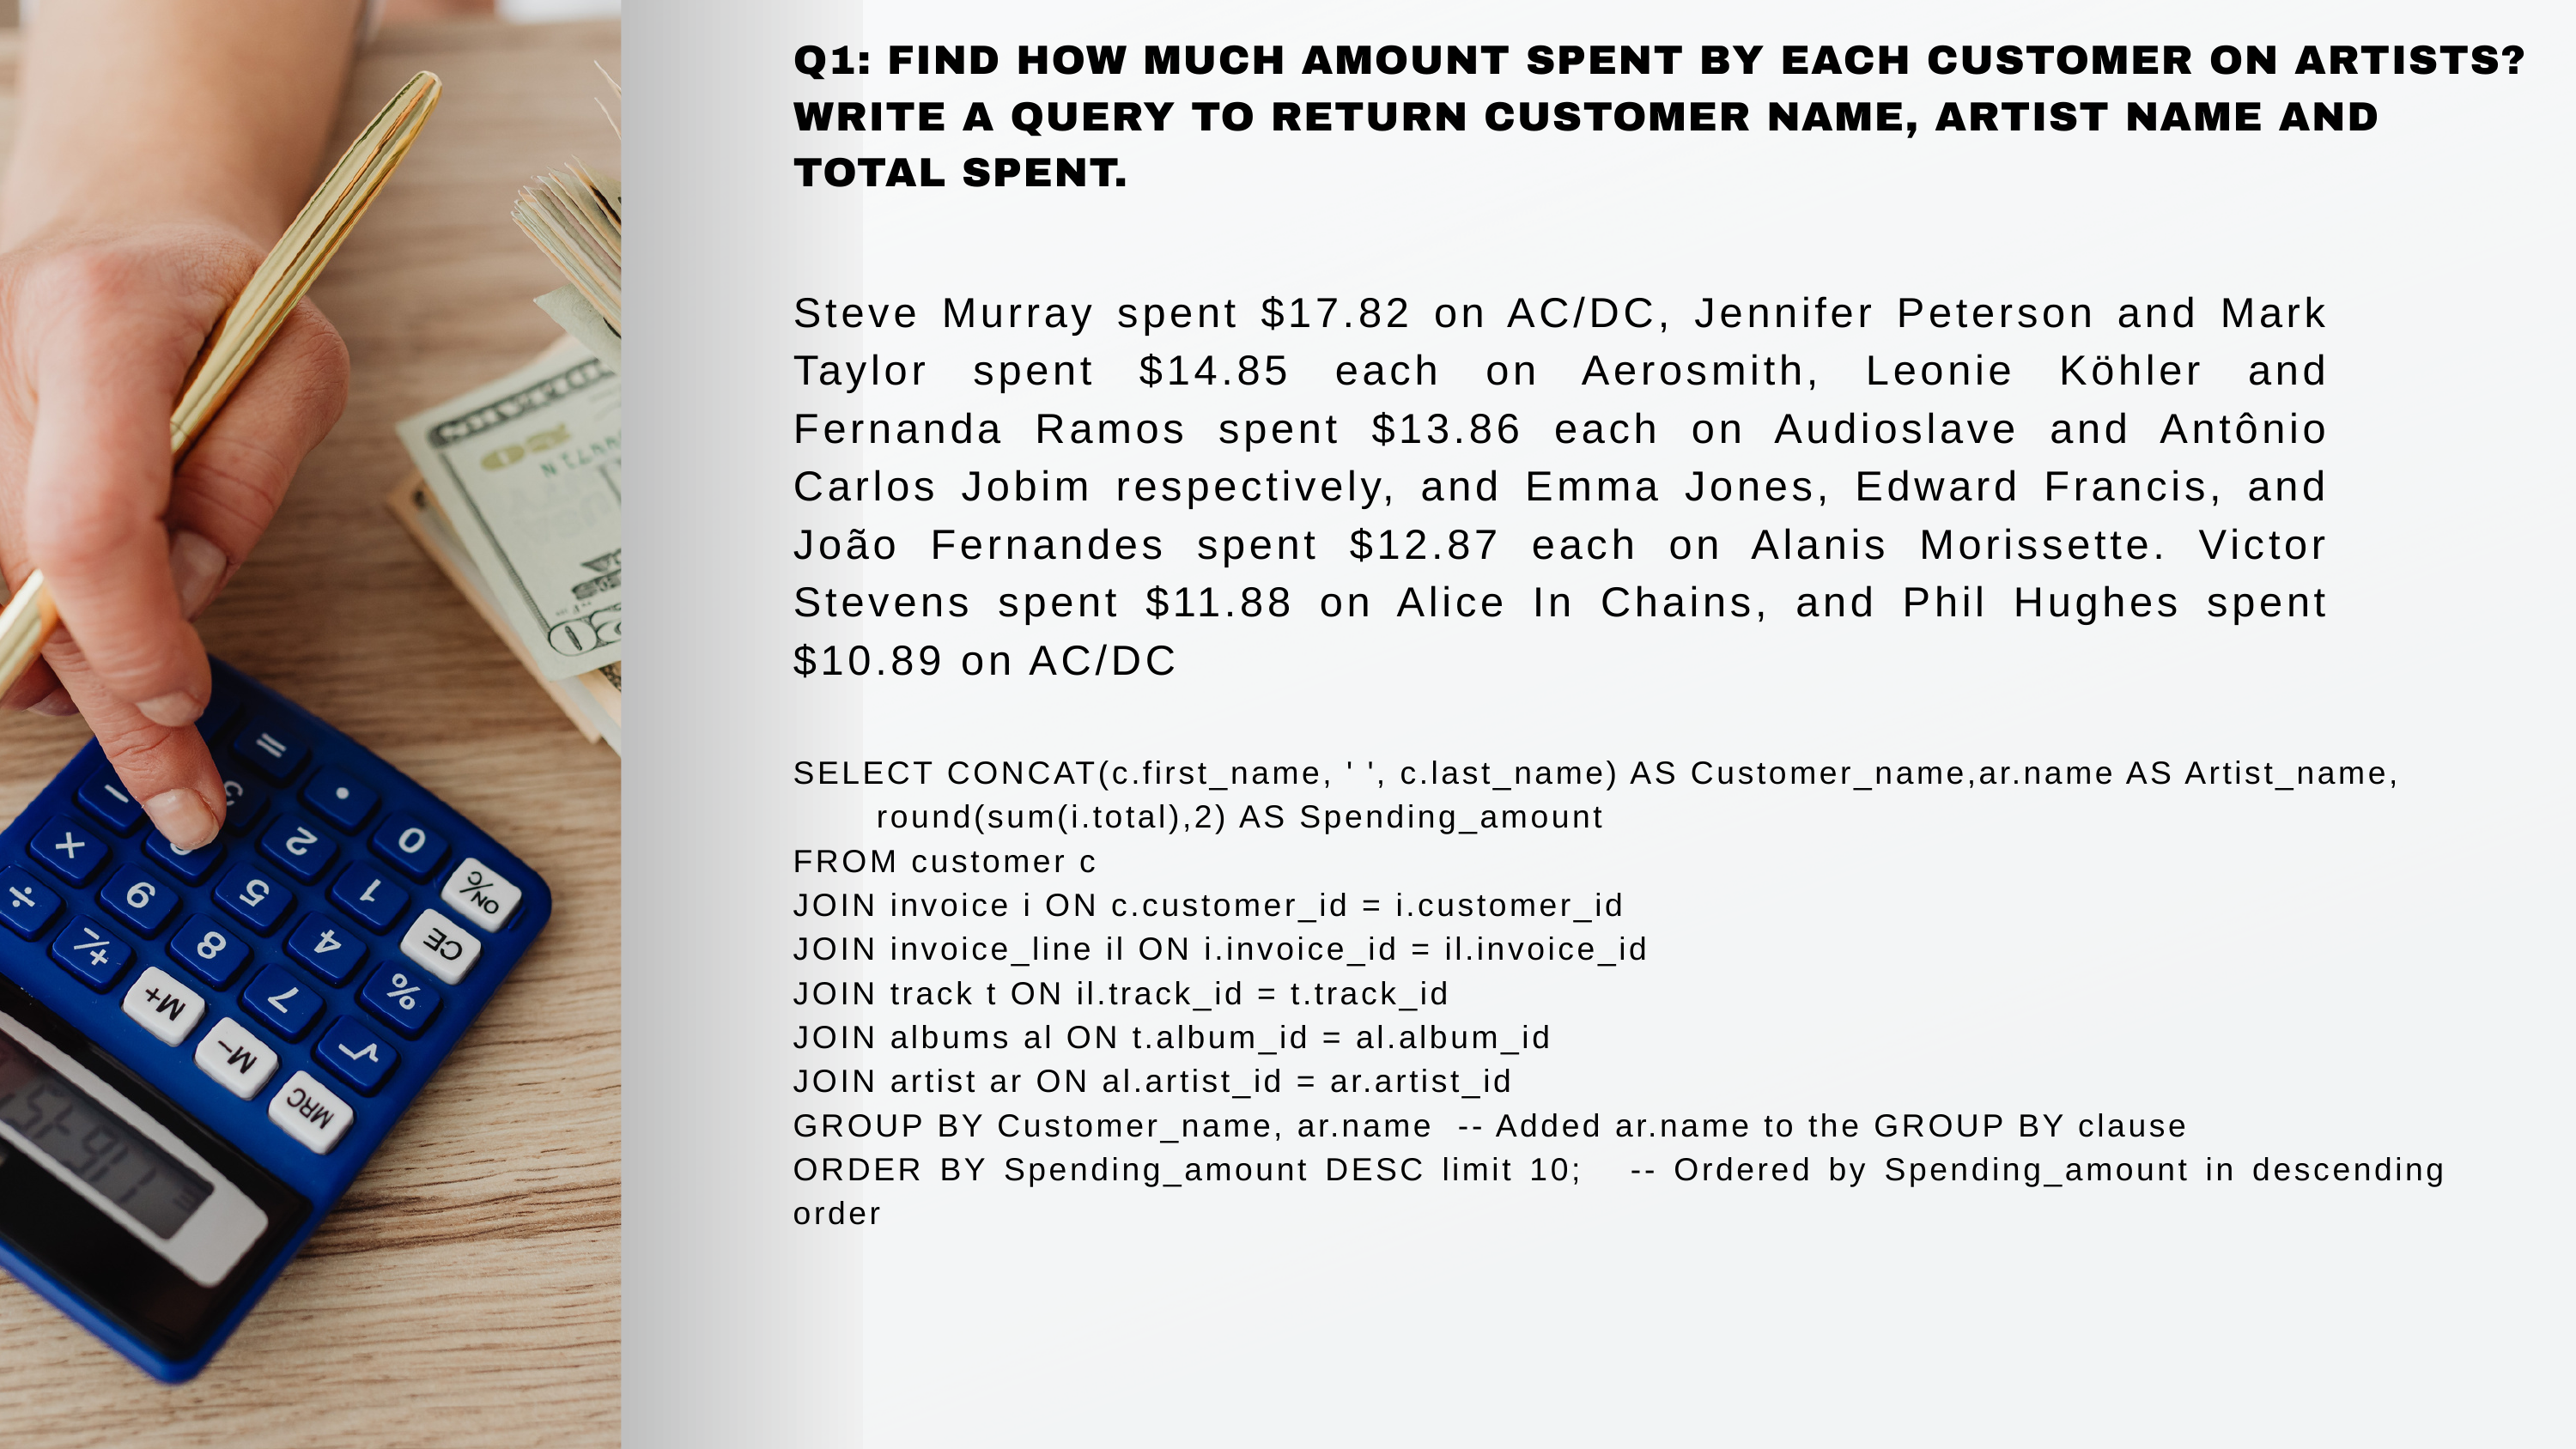

Q1: FIND HOW MUCH AMOUNT SPENT BY EACH CUSTOMER ON ARTISTS? WRITE A QUERY TO RETURN CUSTOMER NAME, ARTIST NAME AND TOTAL SPENT.
Steve Murray spent $17.82 on AC/DC, Jennifer Peterson and Mark Taylor spent $14.85 each on Aerosmith, Leonie Köhler and Fernanda Ramos spent $13.86 each on Audioslave and Antônio Carlos Jobim respectively, and Emma Jones, Edward Francis, and João Fernandes spent $12.87 each on Alanis Morissette. Victor Stevens spent $11.88 on Alice In Chains, and Phil Hughes spent $10.89 on AC/DC

SELECT CONCAT(c.first_name, ' ', c.last_name) AS Customer_name,ar.name AS Artist_name,
       round(sum(i.total),2) AS Spending_amount
FROM customer c
JOIN invoice i ON c.customer_id = i.customer_id
JOIN invoice_line il ON i.invoice_id = il.invoice_id
JOIN track t ON il.track_id = t.track_id
JOIN albums al ON t.album_id = al.album_id
JOIN artist ar ON al.artist_id = ar.artist_id
GROUP BY Customer_name, ar.name  -- Added ar.name to the GROUP BY clause
ORDER BY Spending_amount DESC limit 10;   -- Ordered by Spending_amount in descending order